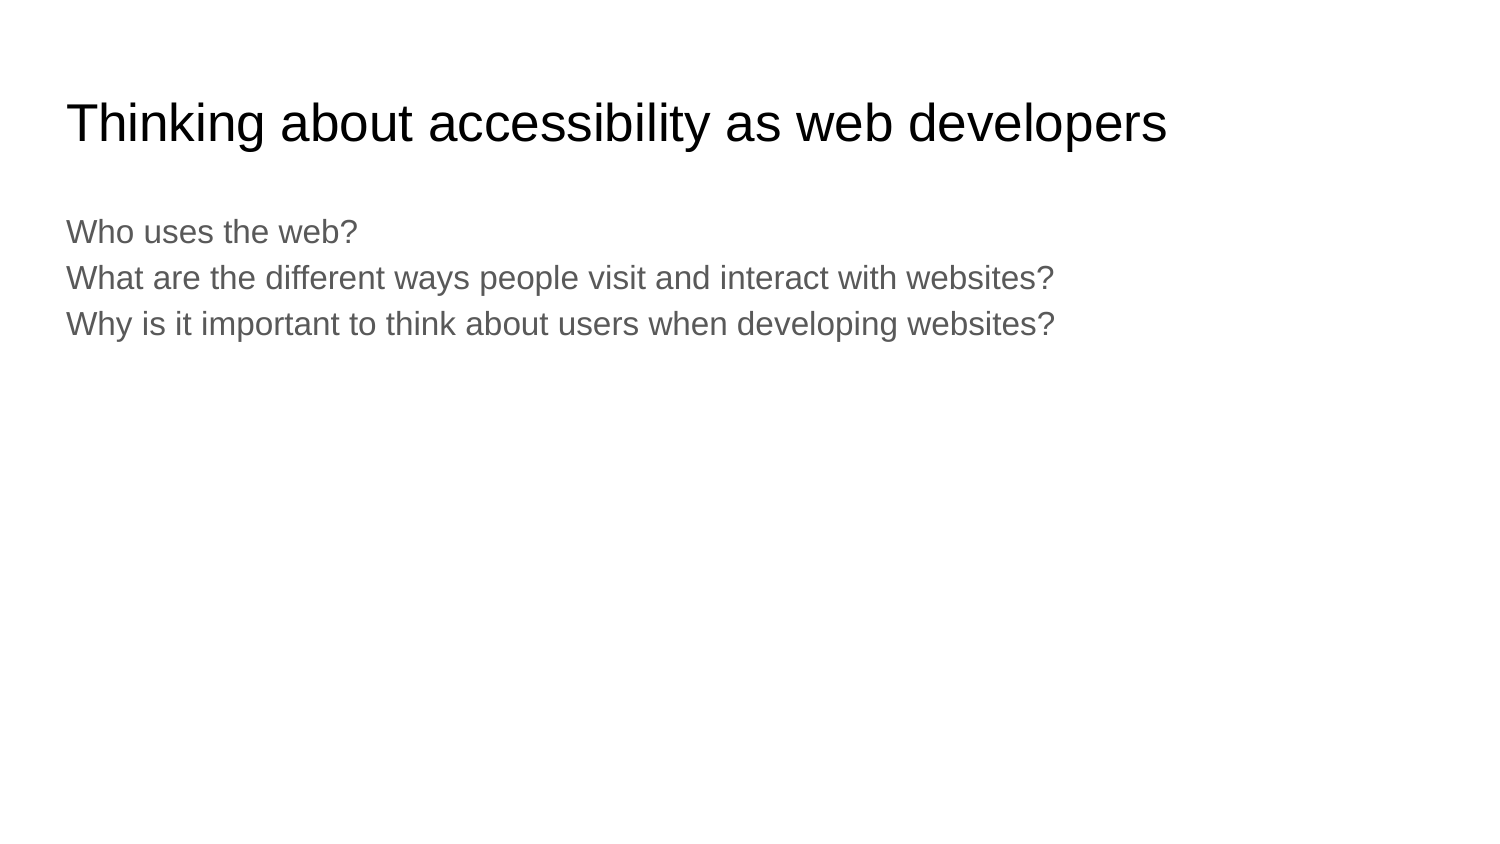

# Thinking about accessibility as web developers
Who uses the web?
What are the different ways people visit and interact with websites?
Why is it important to think about users when developing websites?